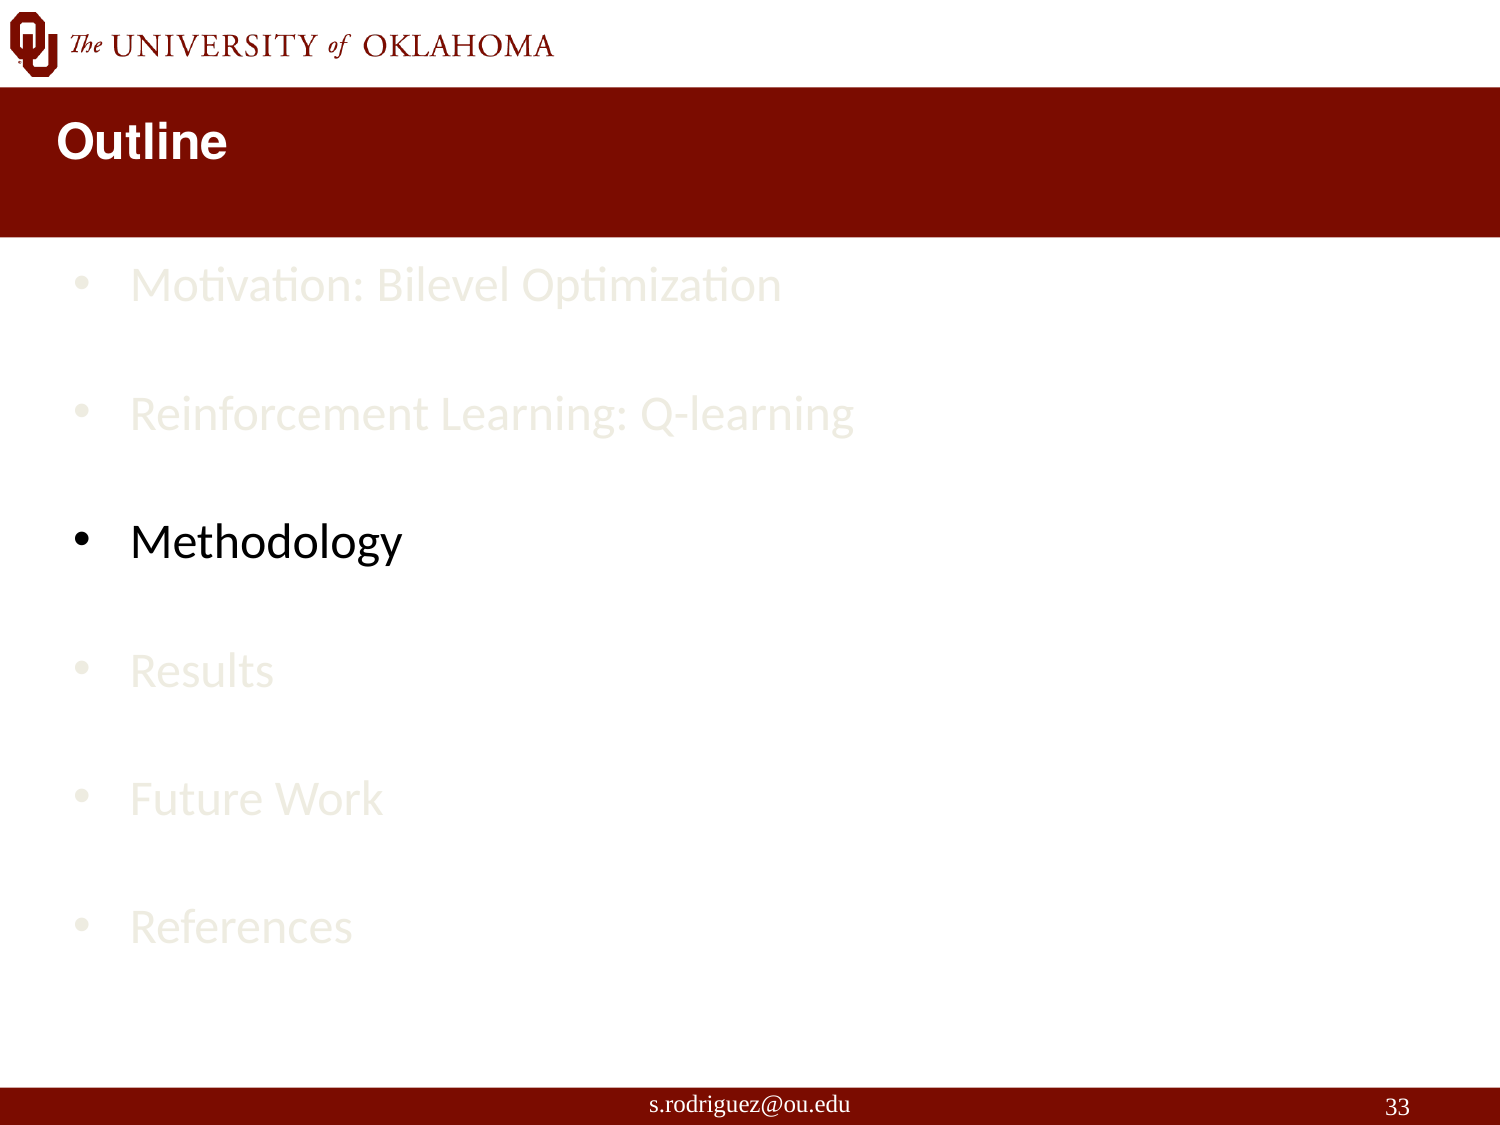

Outline
Motivation: Bilevel Optimization

Reinforcement Learning: Q-learning

Methodology

Results

Future Work

References

s.rodriguez@ou.edu
33